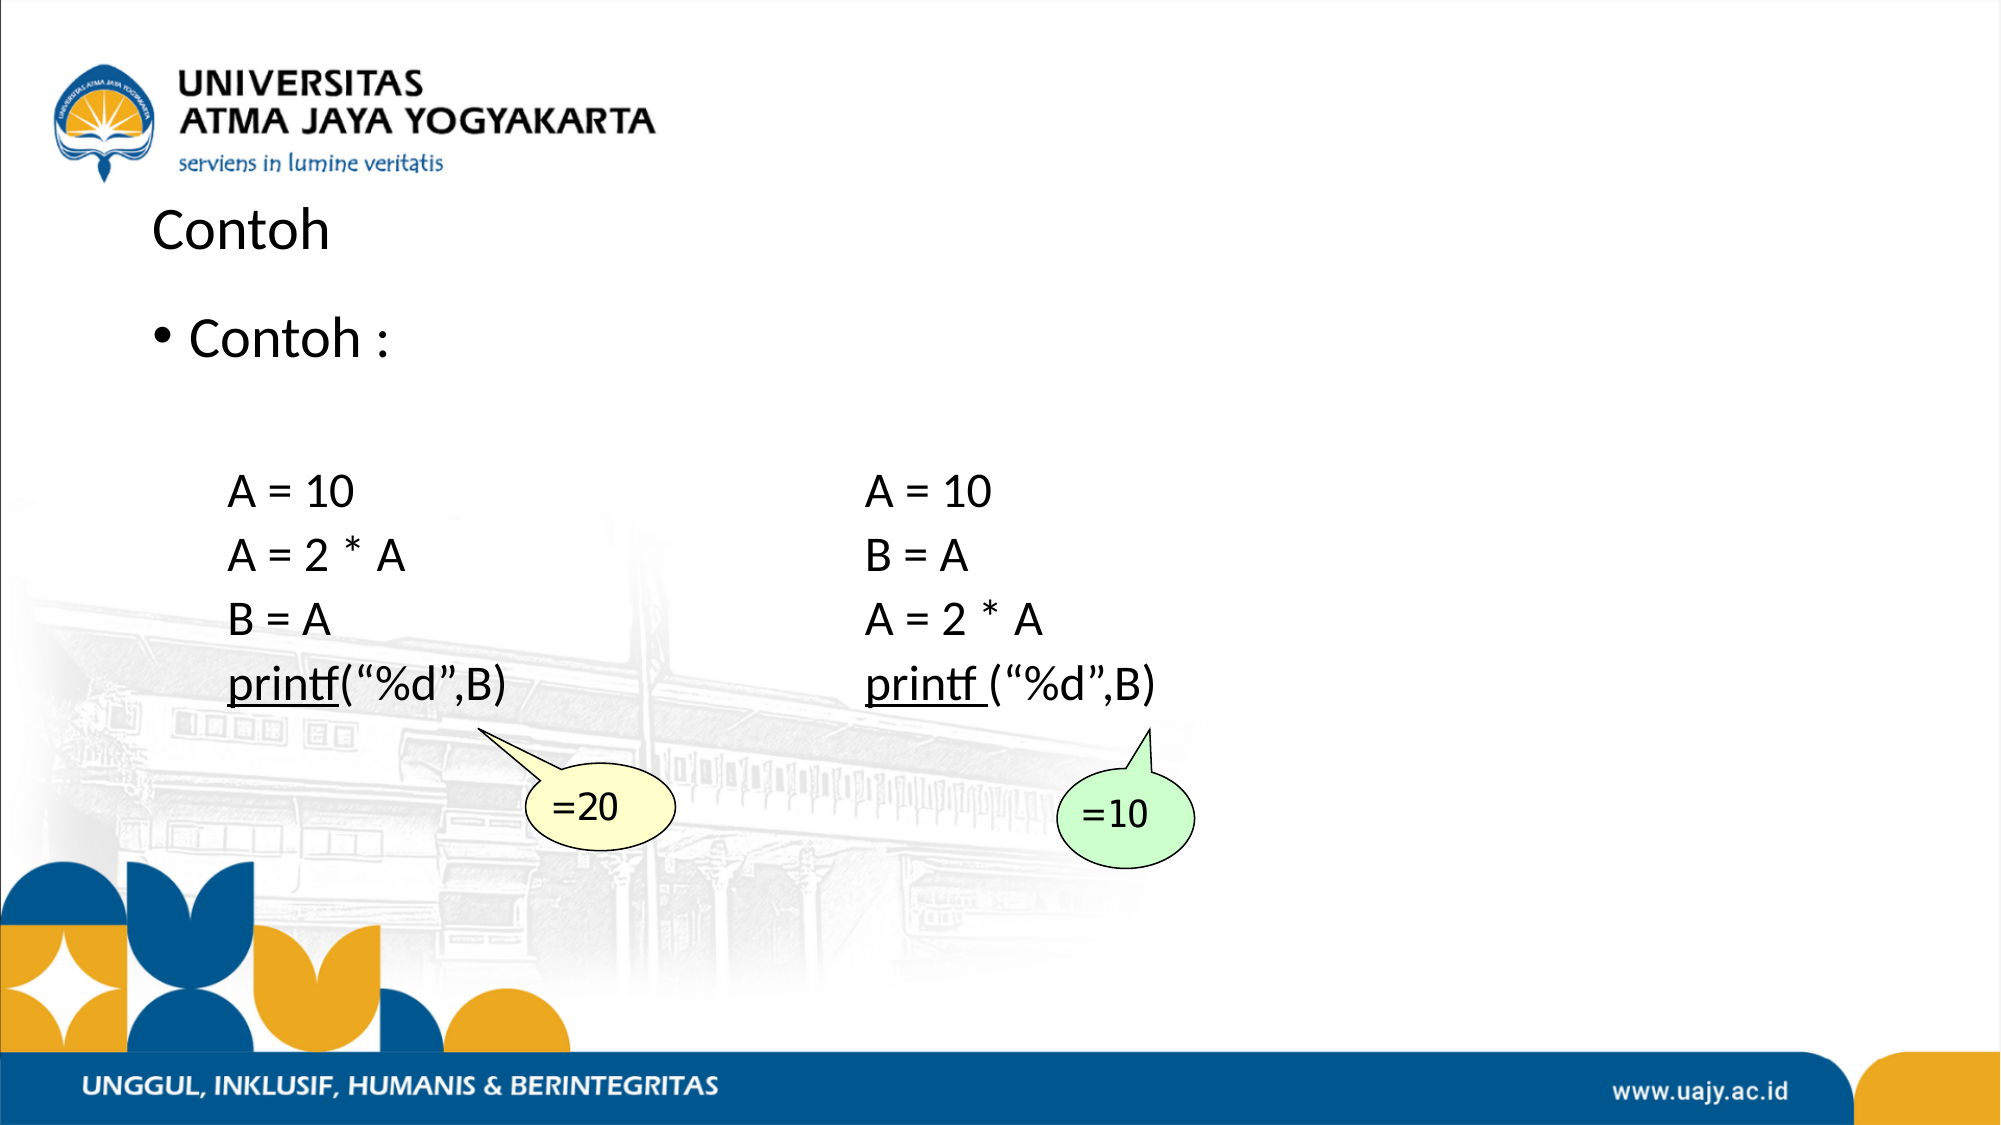

# Contoh
Contoh :

A = 10				A = 10
A = 2 * A				B = A
B = A				A = 2 * A
printf(“%d”,B)			printf (“%d”,B)
=20
=10